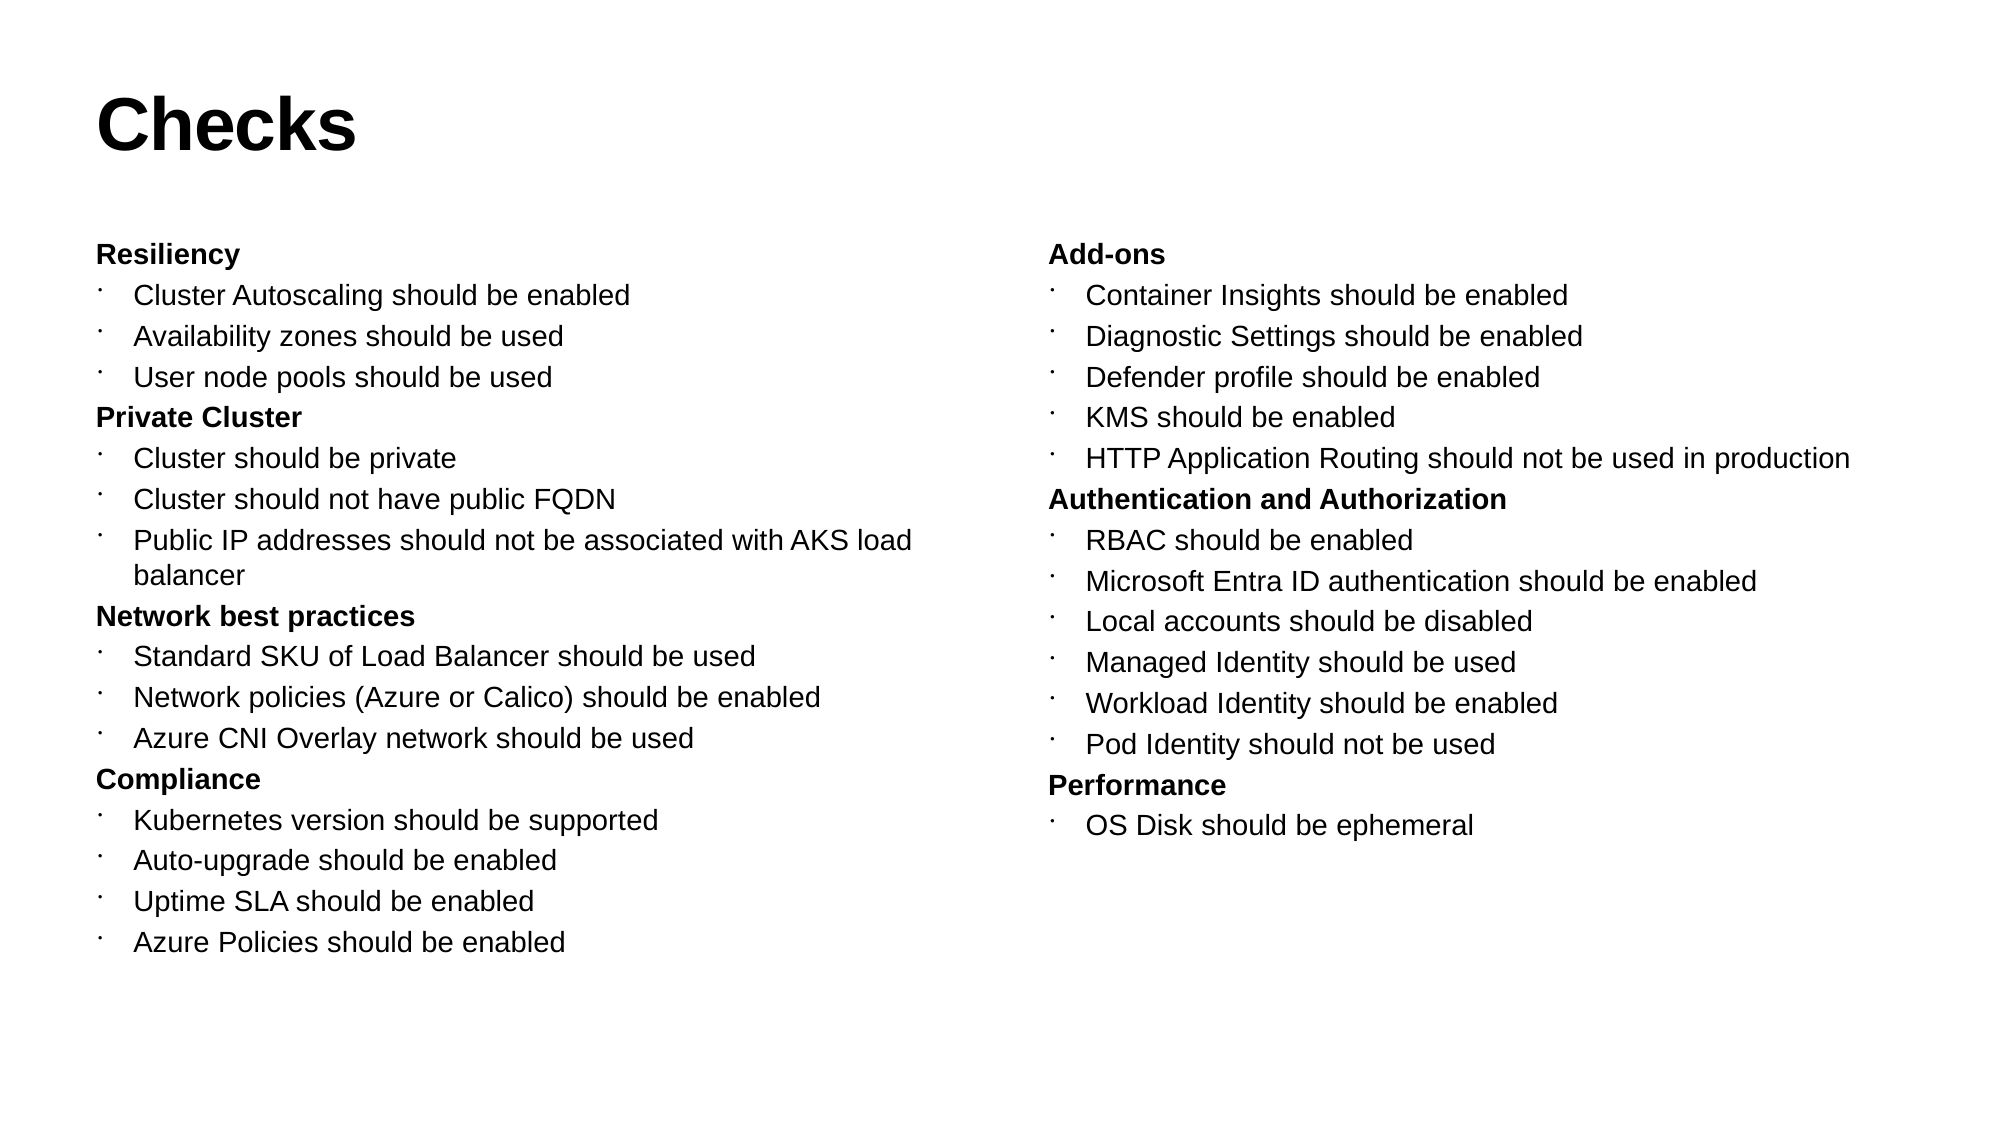

# Checks
Resiliency
Cluster Autoscaling should be enabled
Availability zones should be used
User node pools should be used
Private Cluster
Cluster should be private
Cluster should not have public FQDN
Public IP addresses should not be associated with AKS load balancer
Network best practices
Standard SKU of Load Balancer should be used
Network policies (Azure or Calico) should be enabled
Azure CNI Overlay network should be used
Compliance
Kubernetes version should be supported
Auto-upgrade should be enabled
Uptime SLA should be enabled
Azure Policies should be enabled

Add-ons
Container Insights should be enabled
Diagnostic Settings should be enabled
Defender profile should be enabled
KMS should be enabled
HTTP Application Routing should not be used in production
Authentication and Authorization
RBAC should be enabled
Microsoft Entra ID authentication should be enabled
Local accounts should be disabled
Managed Identity should be used
Workload Identity should be enabled
Pod Identity should not be used
Performance
OS Disk should be ephemeral